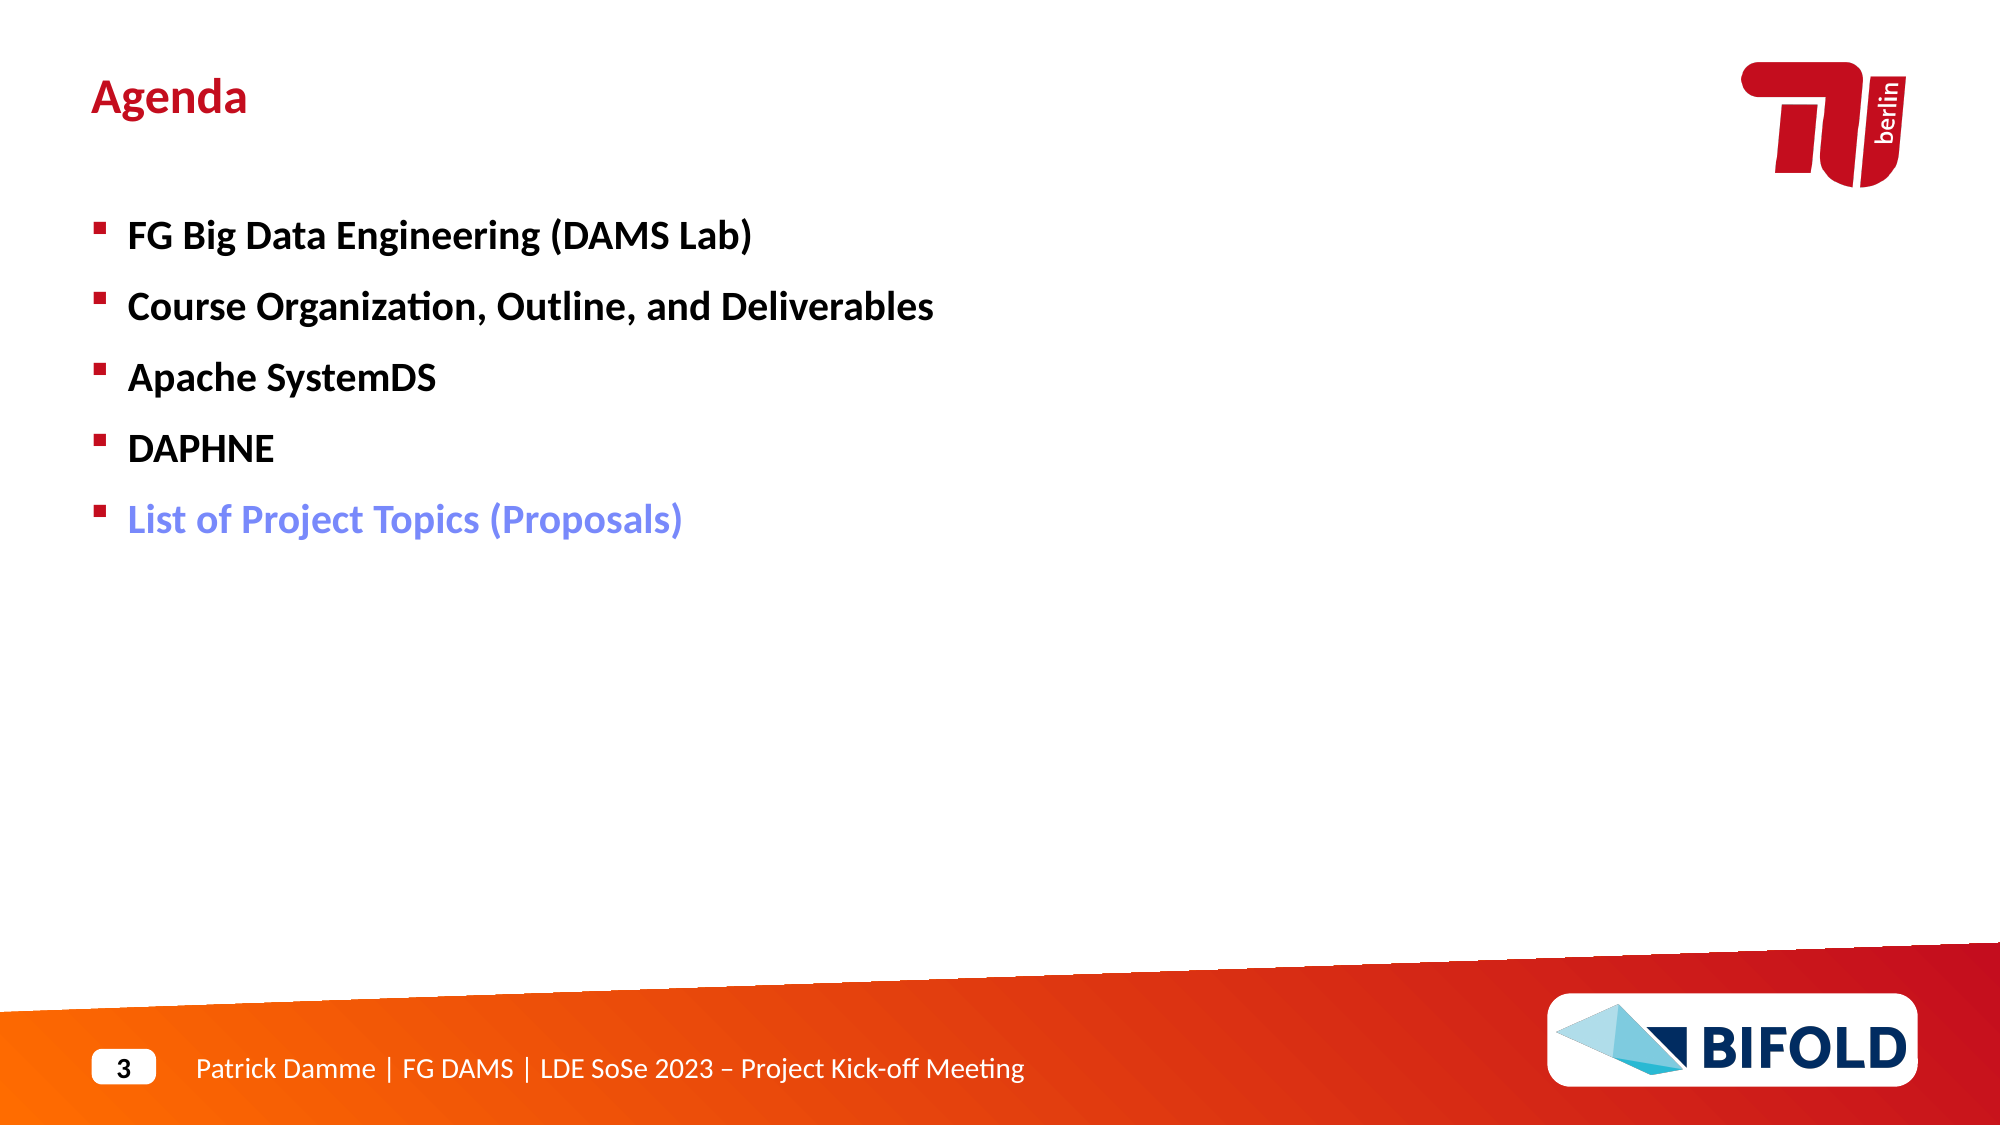

Agenda
FG Big Data Engineering (DAMS Lab)
Course Organization, Outline, and Deliverables
Apache SystemDS
DAPHNE
List of Project Topics (Proposals)